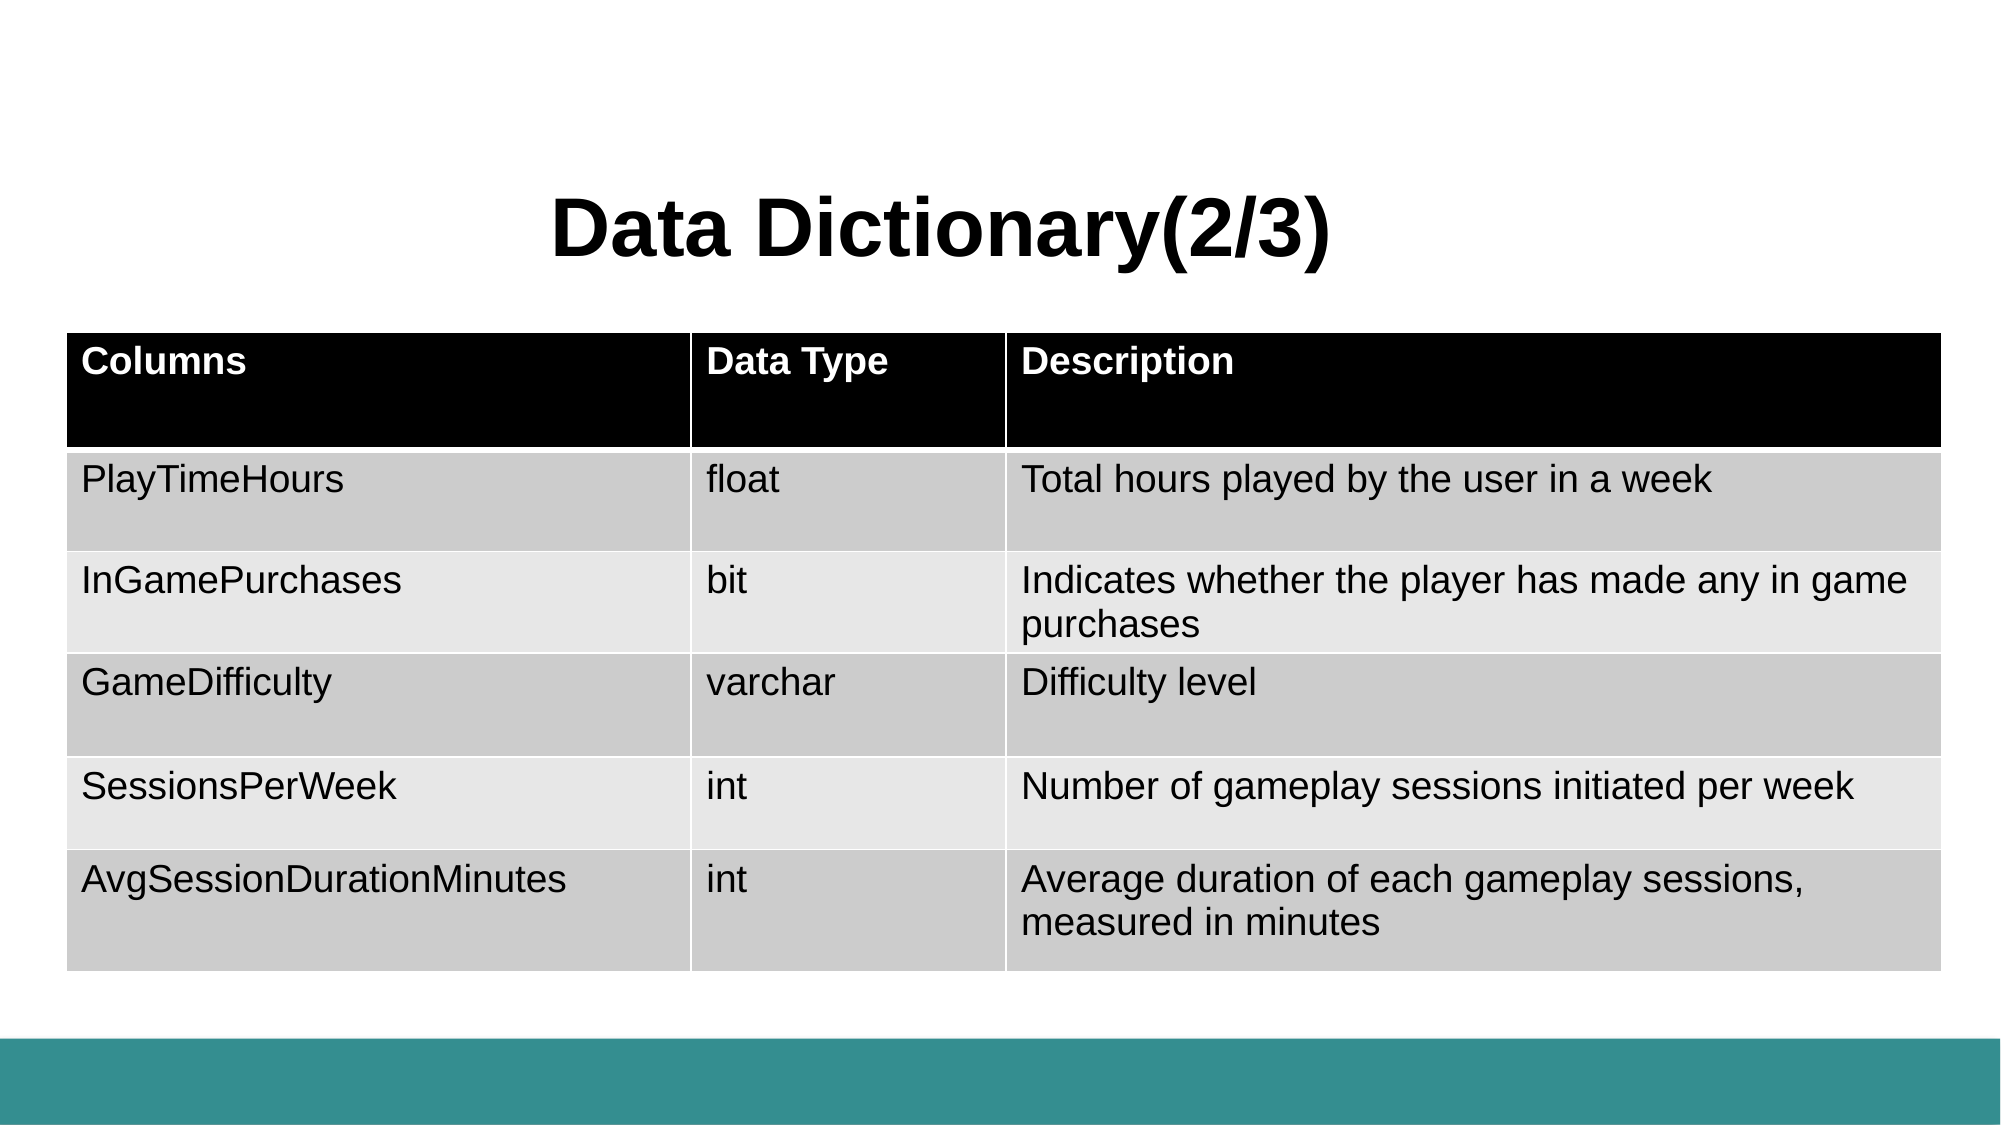

# Data Dictionary(2/3)

| Columns | Data Type | Description |
| --- | --- | --- |
| PlayTimeHours | float | Total hours played by the user in a week |
| InGamePurchases | bit | Indicates whether the player has made any in game purchases |
| GameDifficulty | varchar | Difficulty level |
| SessionsPerWeek | int | Number of gameplay sessions initiated per week |
| AvgSessionDurationMinutes | int | Average duration of each gameplay sessions, measured in minutes |